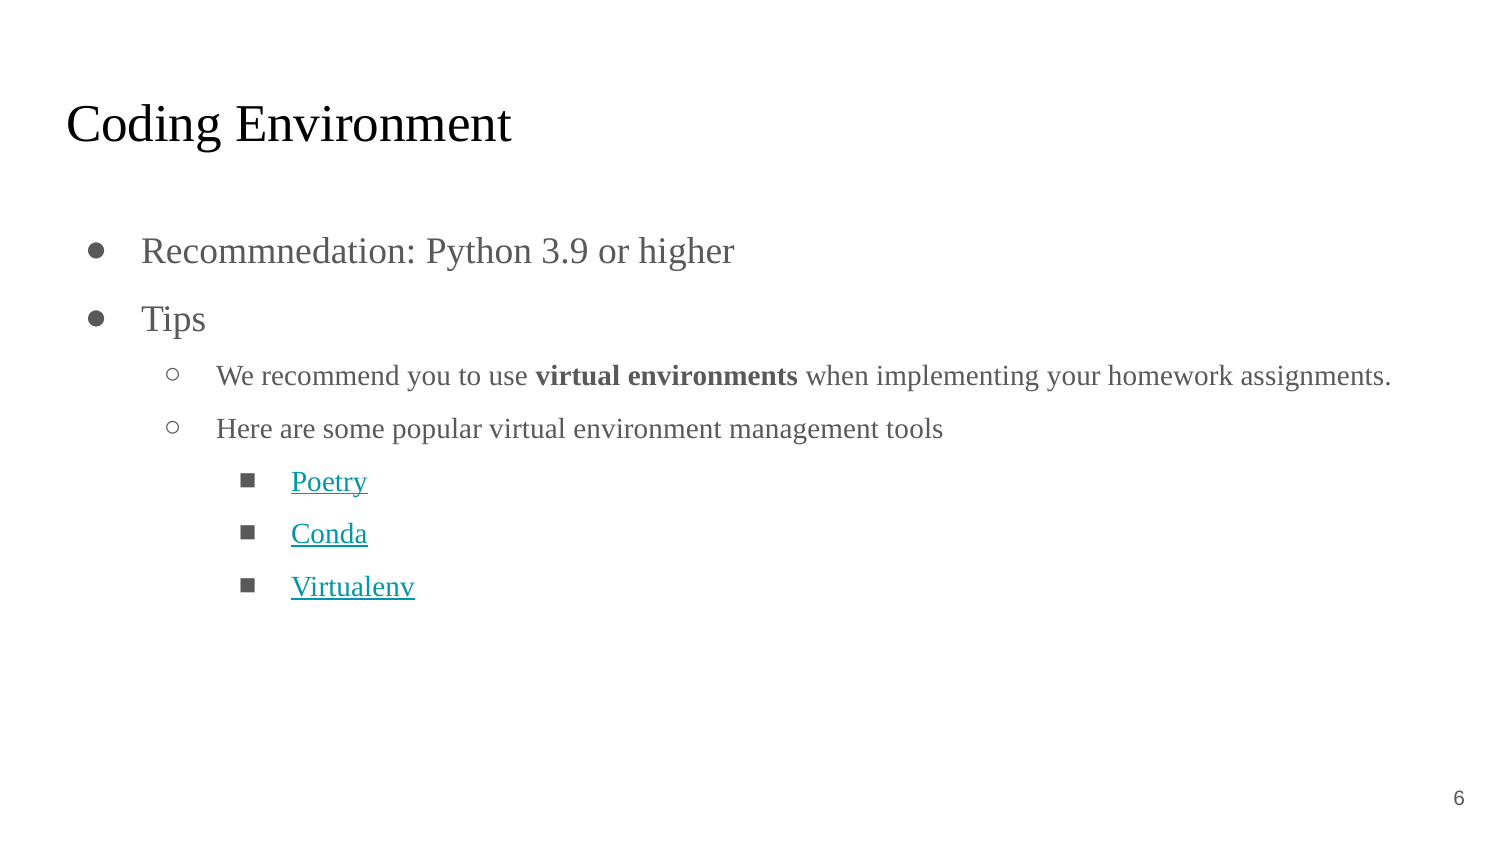

# Coding Environment
Recommnedation: Python 3.9 or higher
Tips
We recommend you to use virtual environments when implementing your homework assignments.
Here are some popular virtual environment management tools
Poetry
Conda
Virtualenv
6